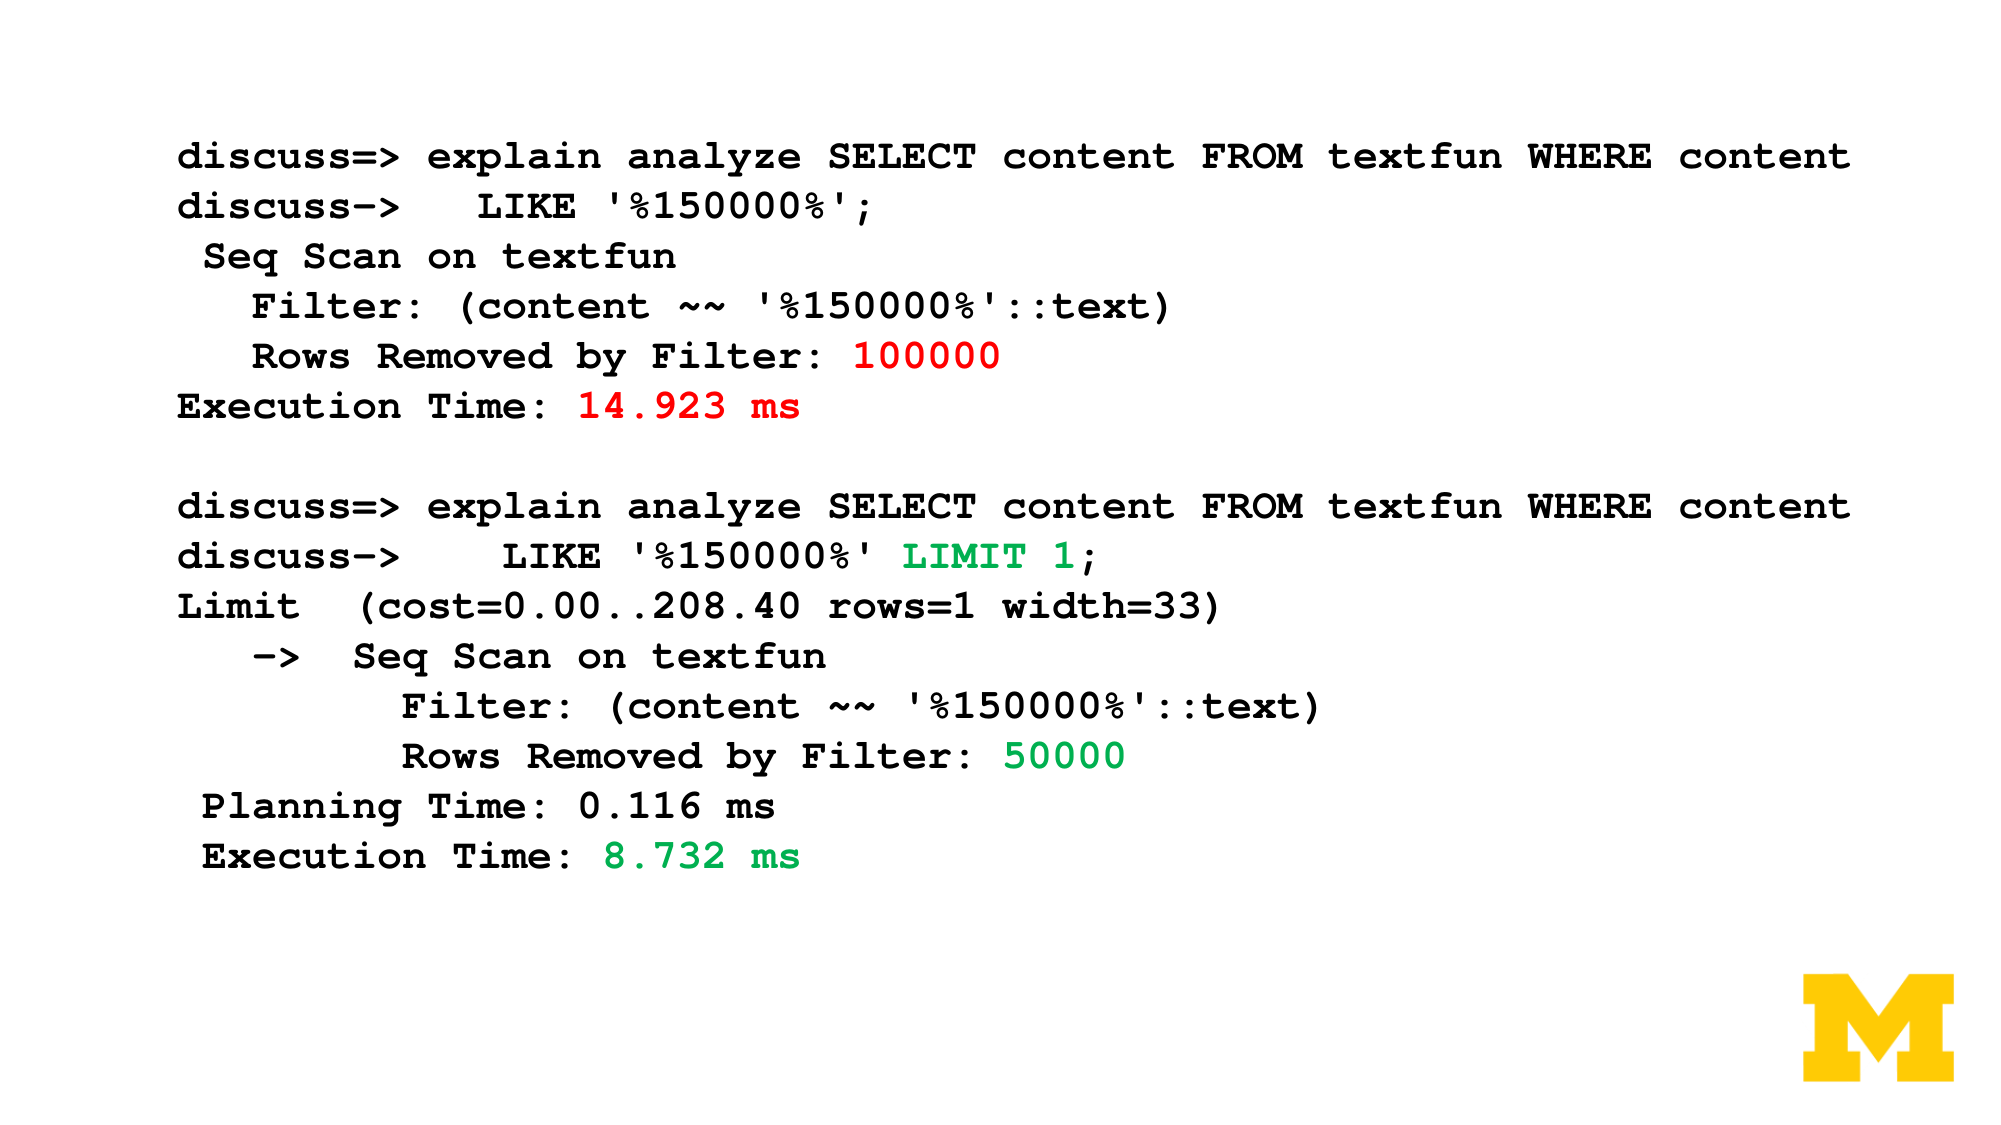

discuss=> explain analyze SELECT content FROM textfun WHERE content
discuss->   LIKE '%150000%';
 Seq Scan on textfun
   Filter: (content ~~ '%150000%'::text)
   Rows Removed by Filter: 100000
Execution Time: 14.923 ms

discuss=> explain analyze SELECT content FROM textfun WHERE content
discuss->    LIKE '%150000%' LIMIT 1;
Limit  (cost=0.00..208.40 rows=1 width=33)
   ->  Seq Scan on textfun
         Filter: (content ~~ '%150000%'::text)
         Rows Removed by Filter: 50000
 Planning Time: 0.116 ms
 Execution Time: 8.732 ms